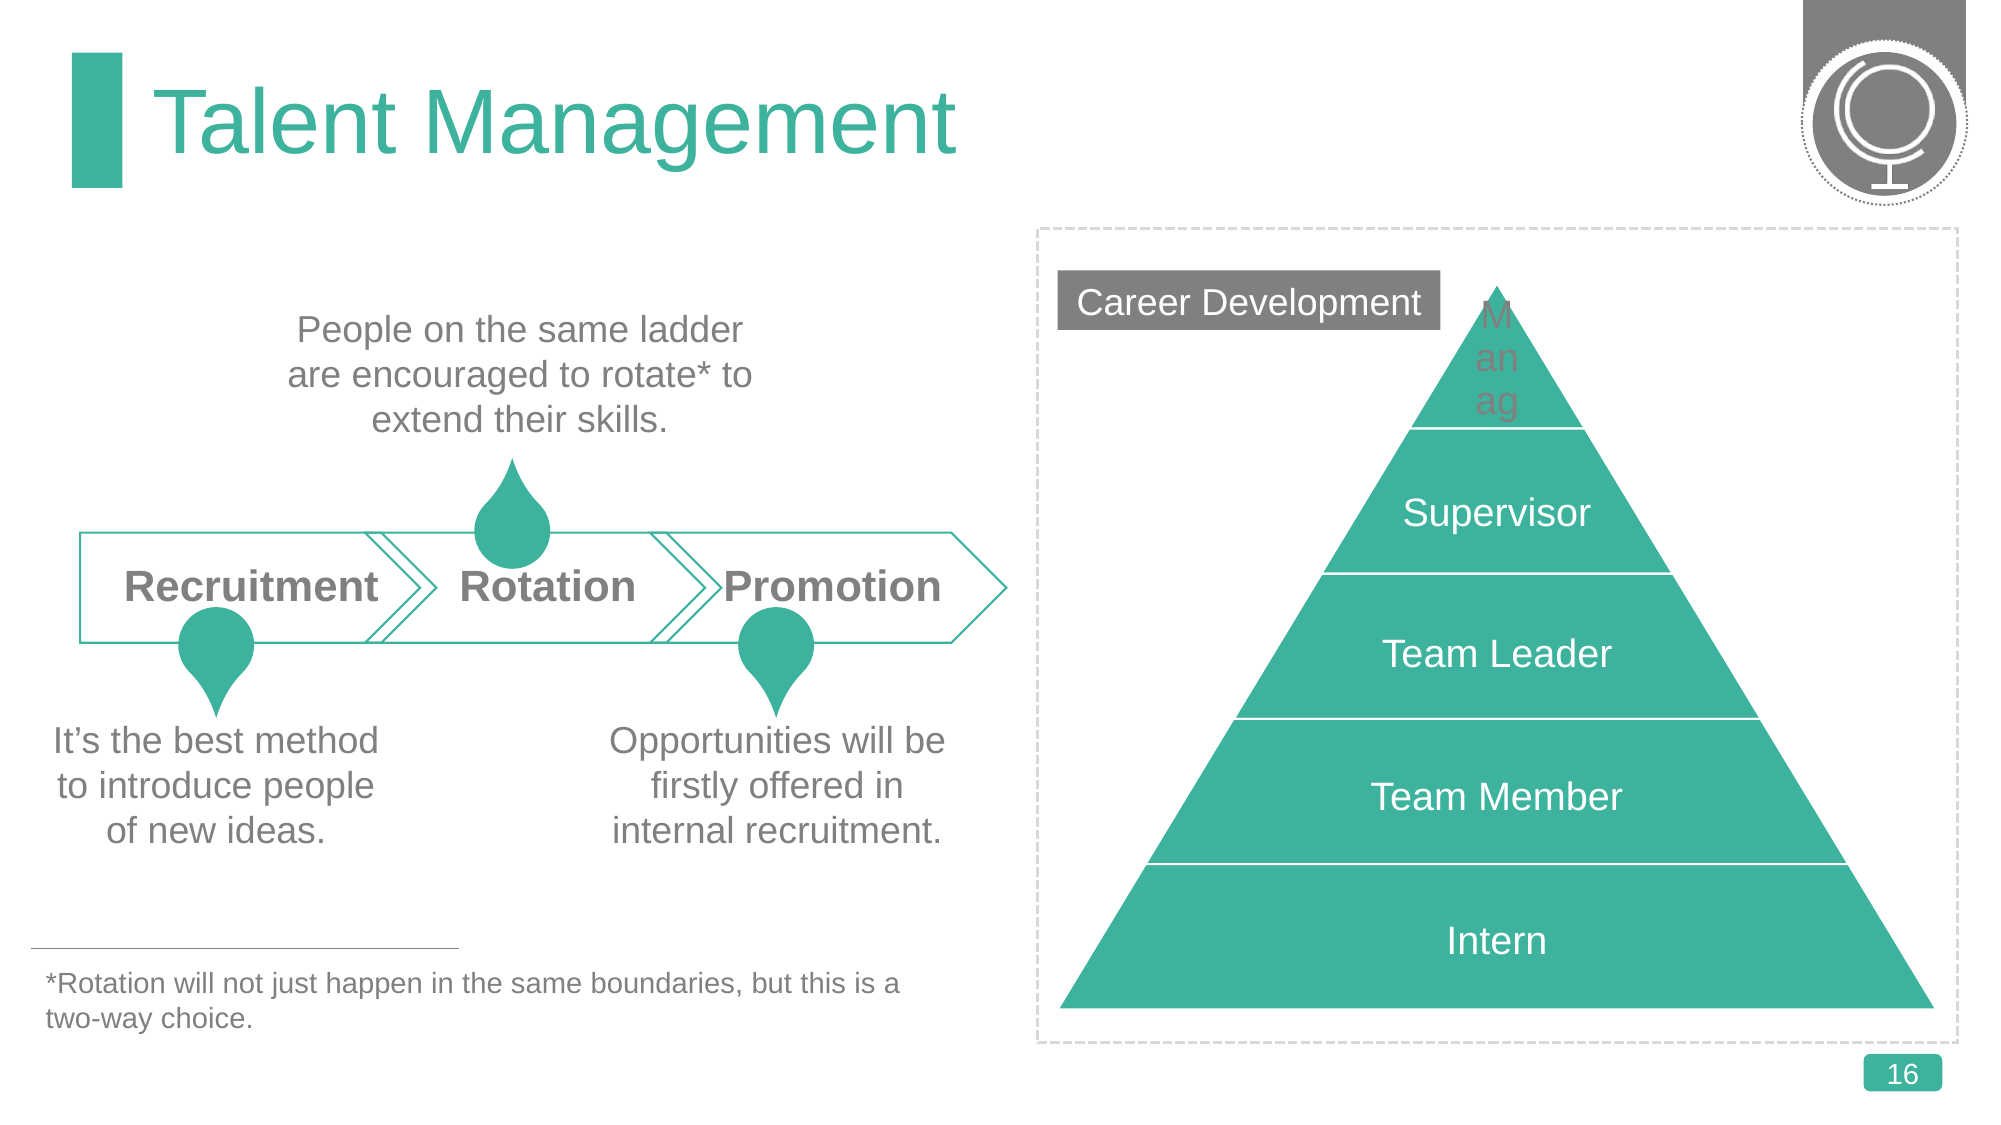

# Talent Management

Manager
Supervisor
Team Leader
Team Member
Intern
Career Development
People on the same ladder are encouraged to rotate* to extend their skills.

Recruitment
Rotation
Promotion

It’s the best method to introduce people of new ideas.
Opportunities will be firstly offered in internal recruitment.
*Rotation will not just happen in the same boundaries, but this is a two-way choice.
16